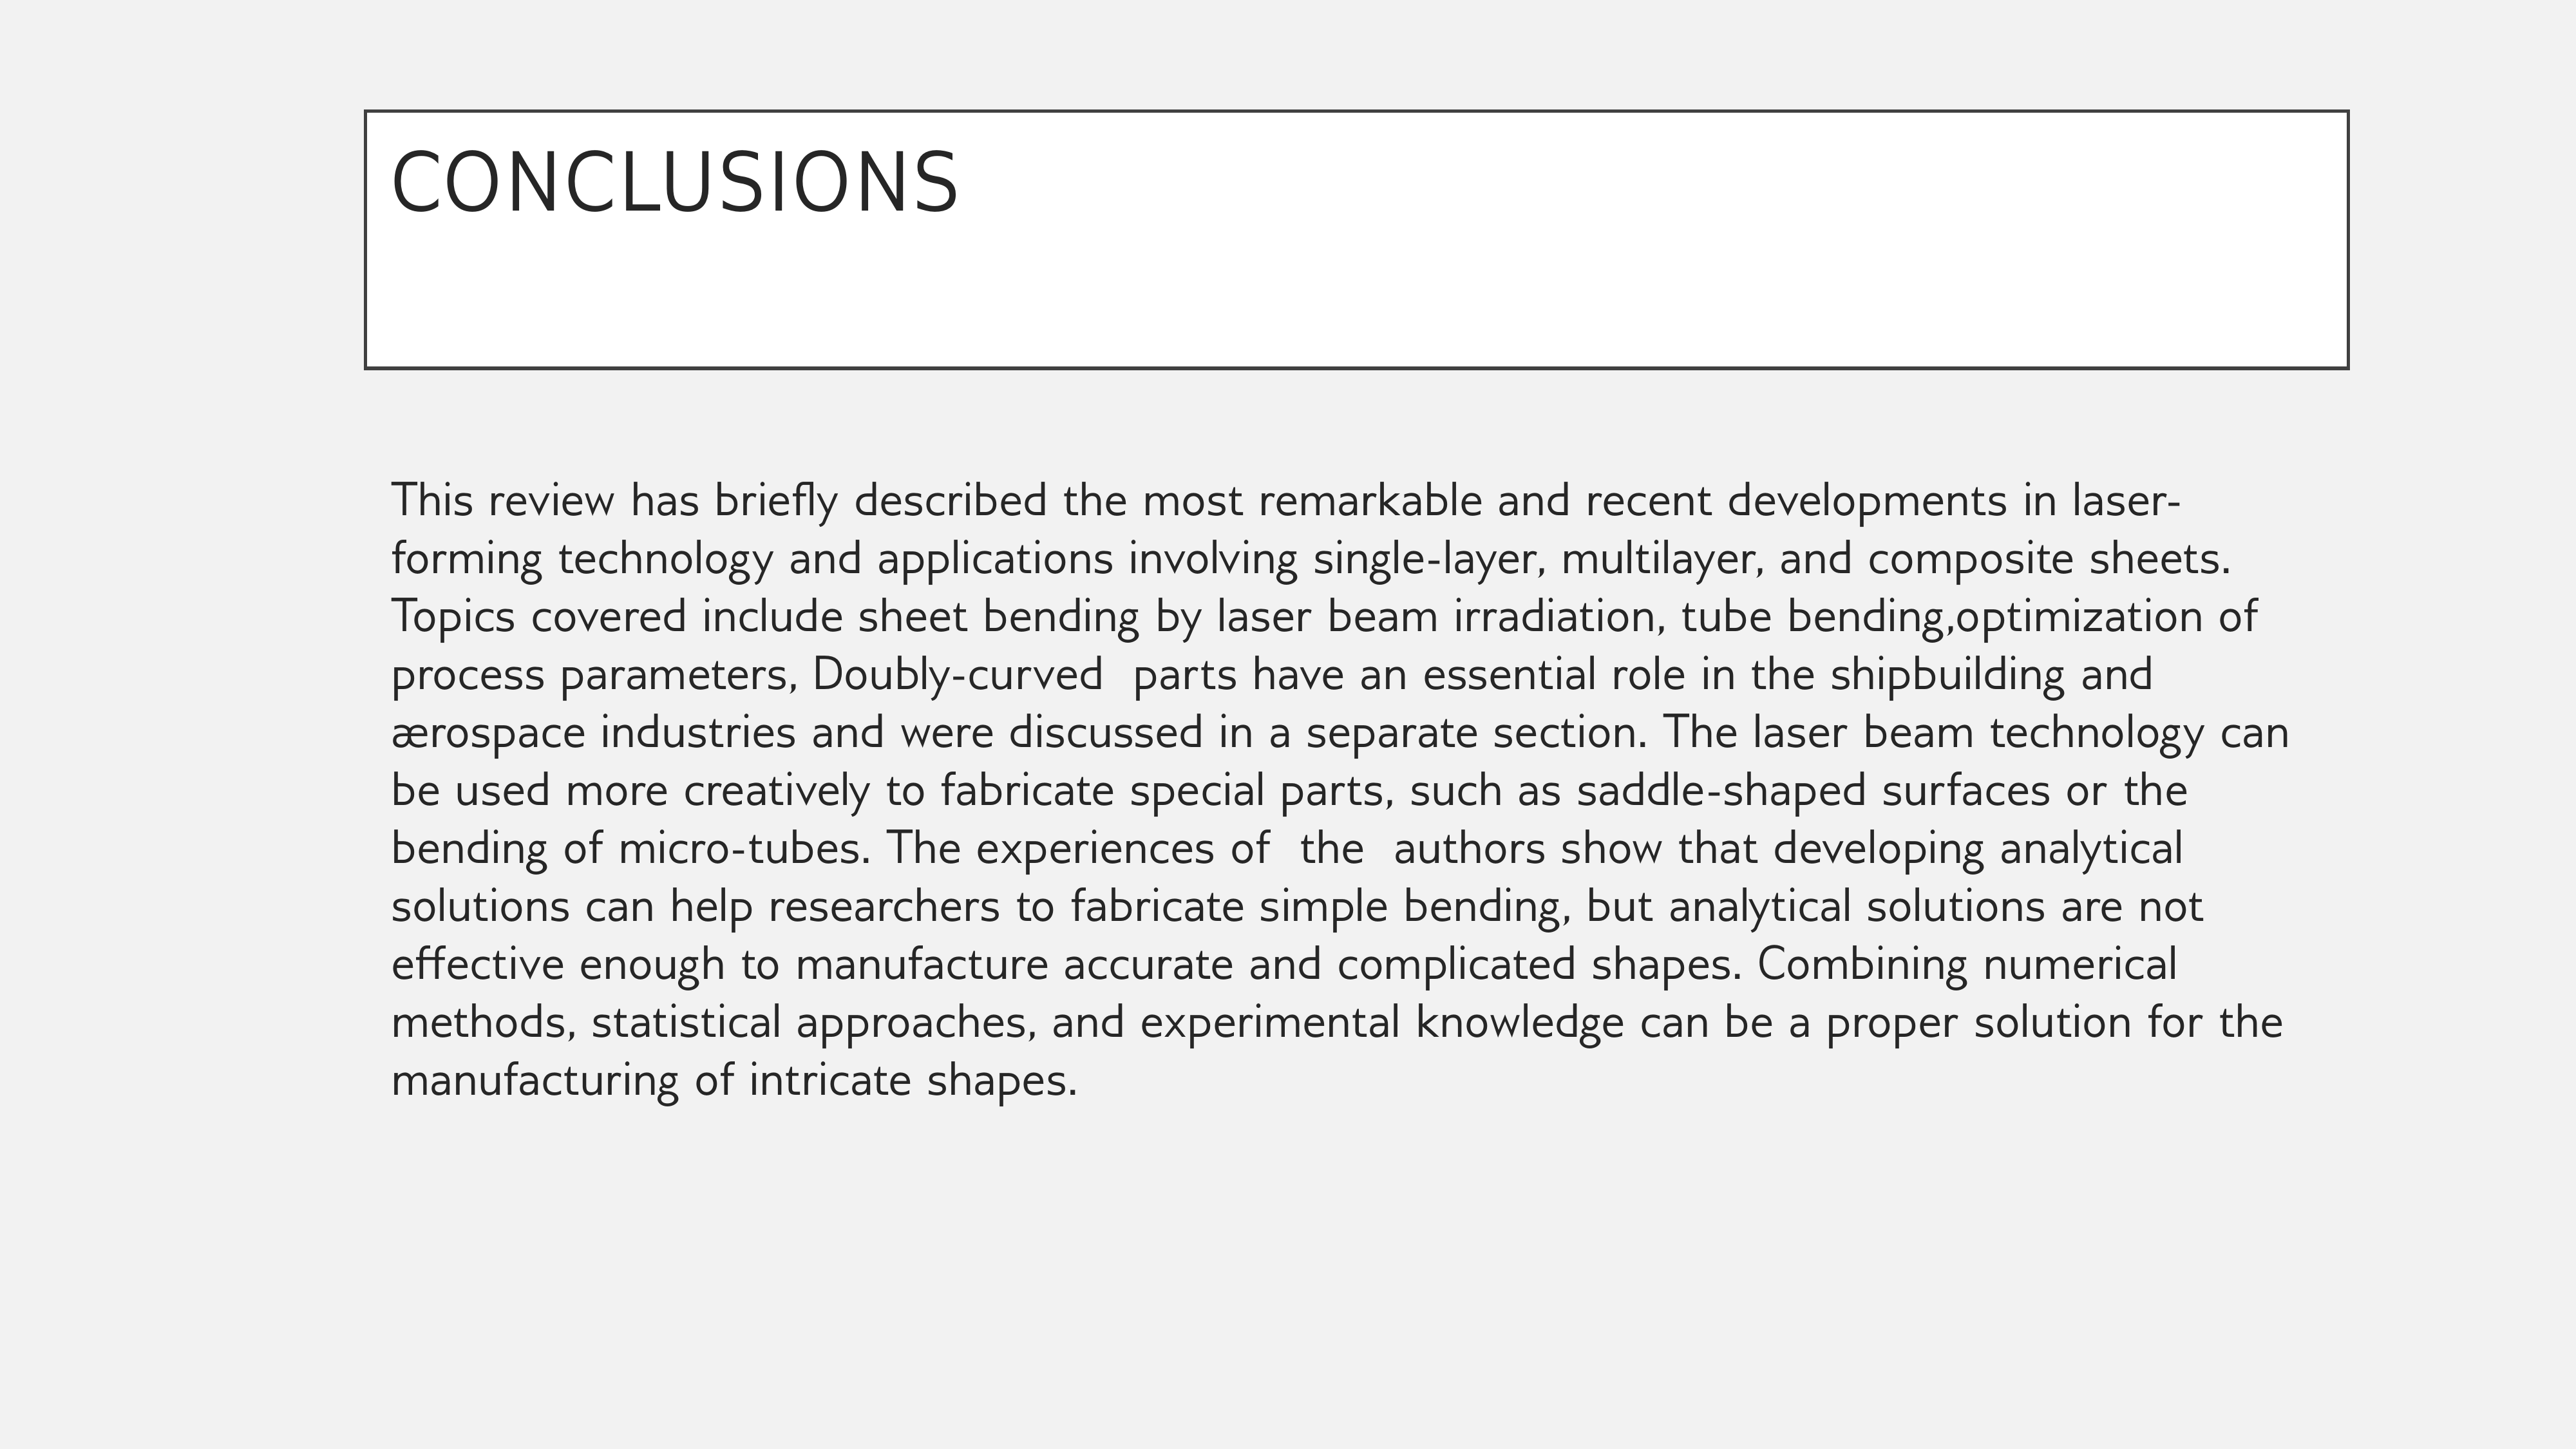

# Conclusions
This review has briefly described the most remarkable and recent developments in laser-forming technology and applications involving single-layer, multilayer, and composite sheets. Topics covered include sheet bending by laser beam irradiation, tube bending,optimization of  process parameters, Doubly-curved  parts have an essential role in the shipbuilding and aerospace industries and were discussed in a separate section. The laser beam technology can be used more creatively to fabricate special parts, such as saddle-shaped surfaces or the bending of micro-tubes. The experiences of  the  authors show that developing analytical solutions can help researchers to fabricate simple bending, but analytical solutions are not effective enough to manufacture accurate and complicated shapes. Combining numerical methods, statistical approaches, and experimental knowledge can be a proper solution for the manufacturing of intricate shapes.